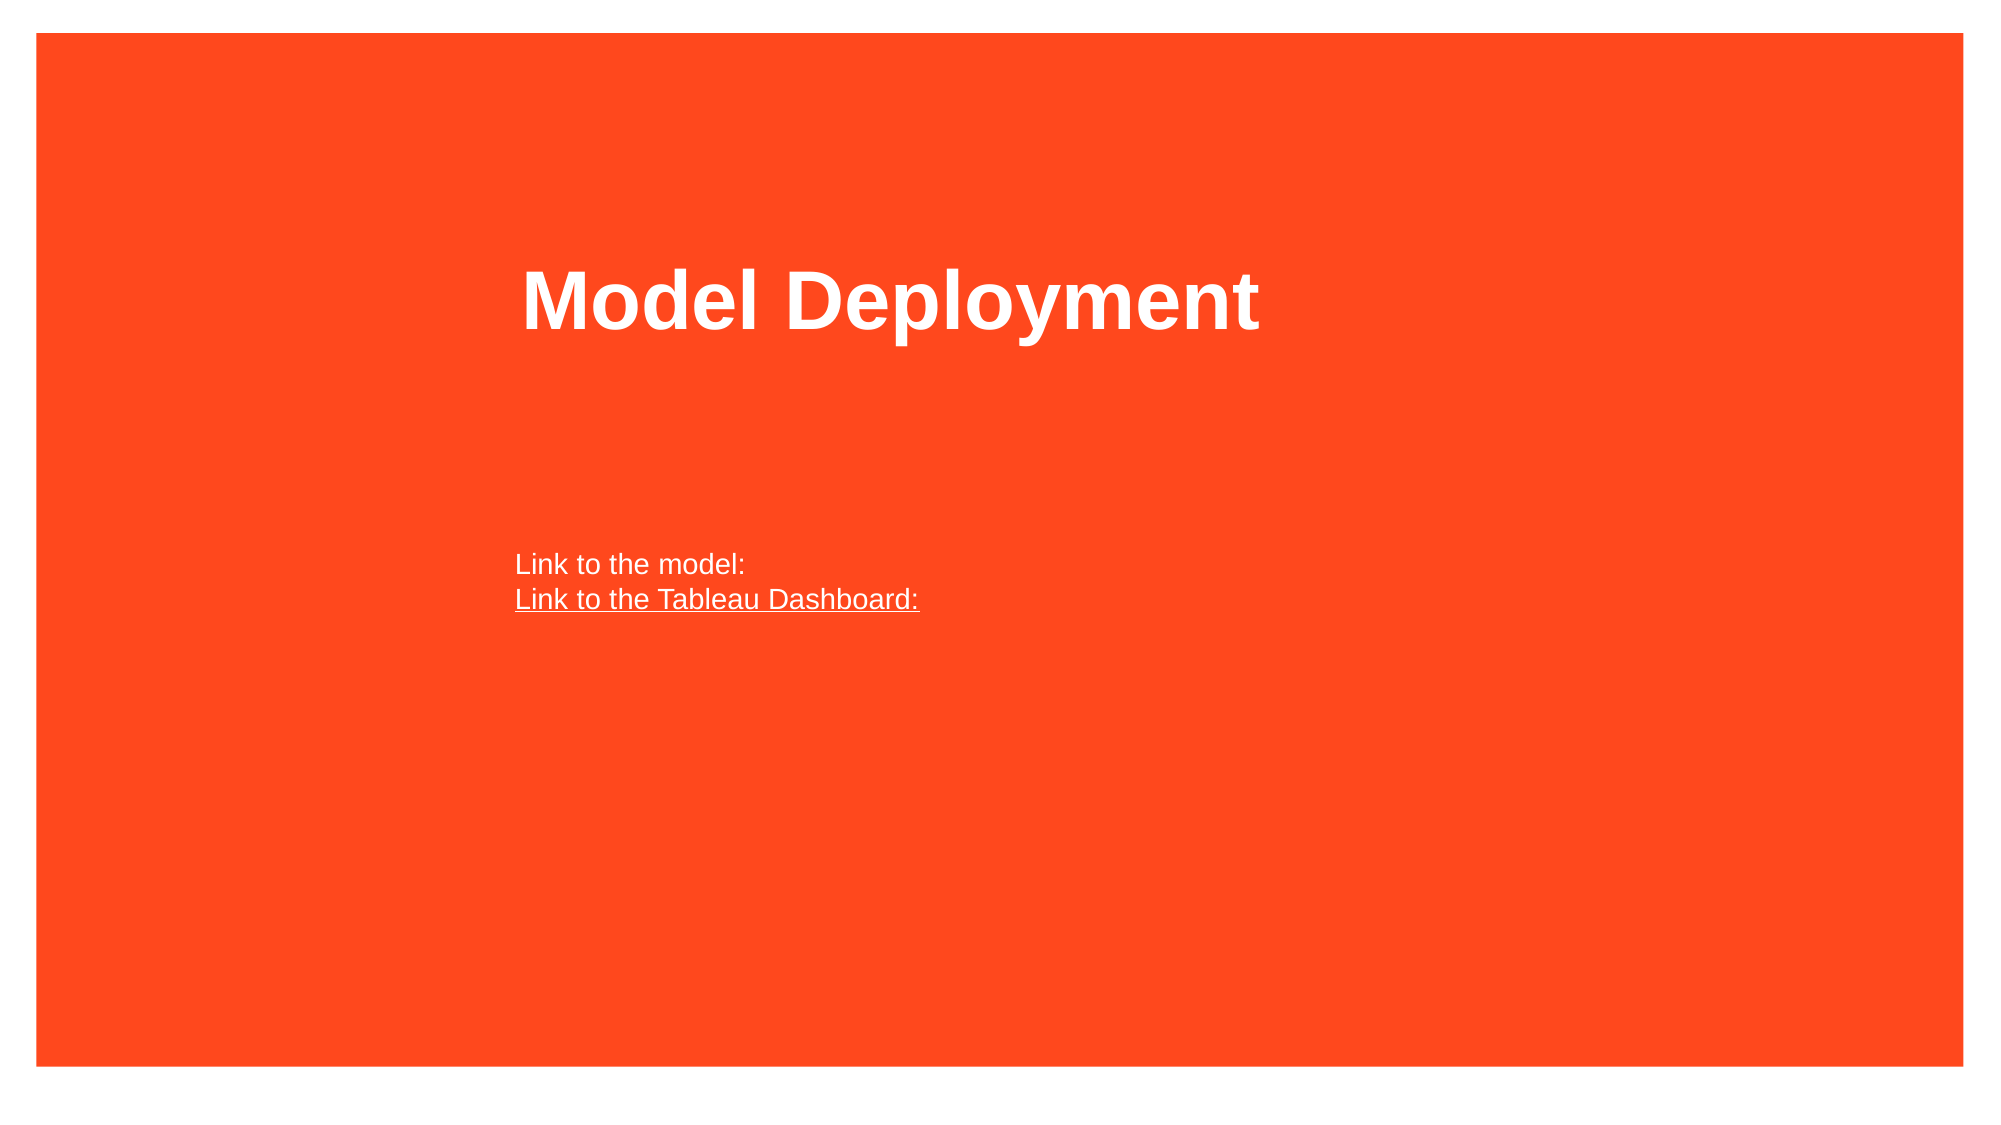

Model Deployment

Link to the model:
Link to the Tableau Dashboard: